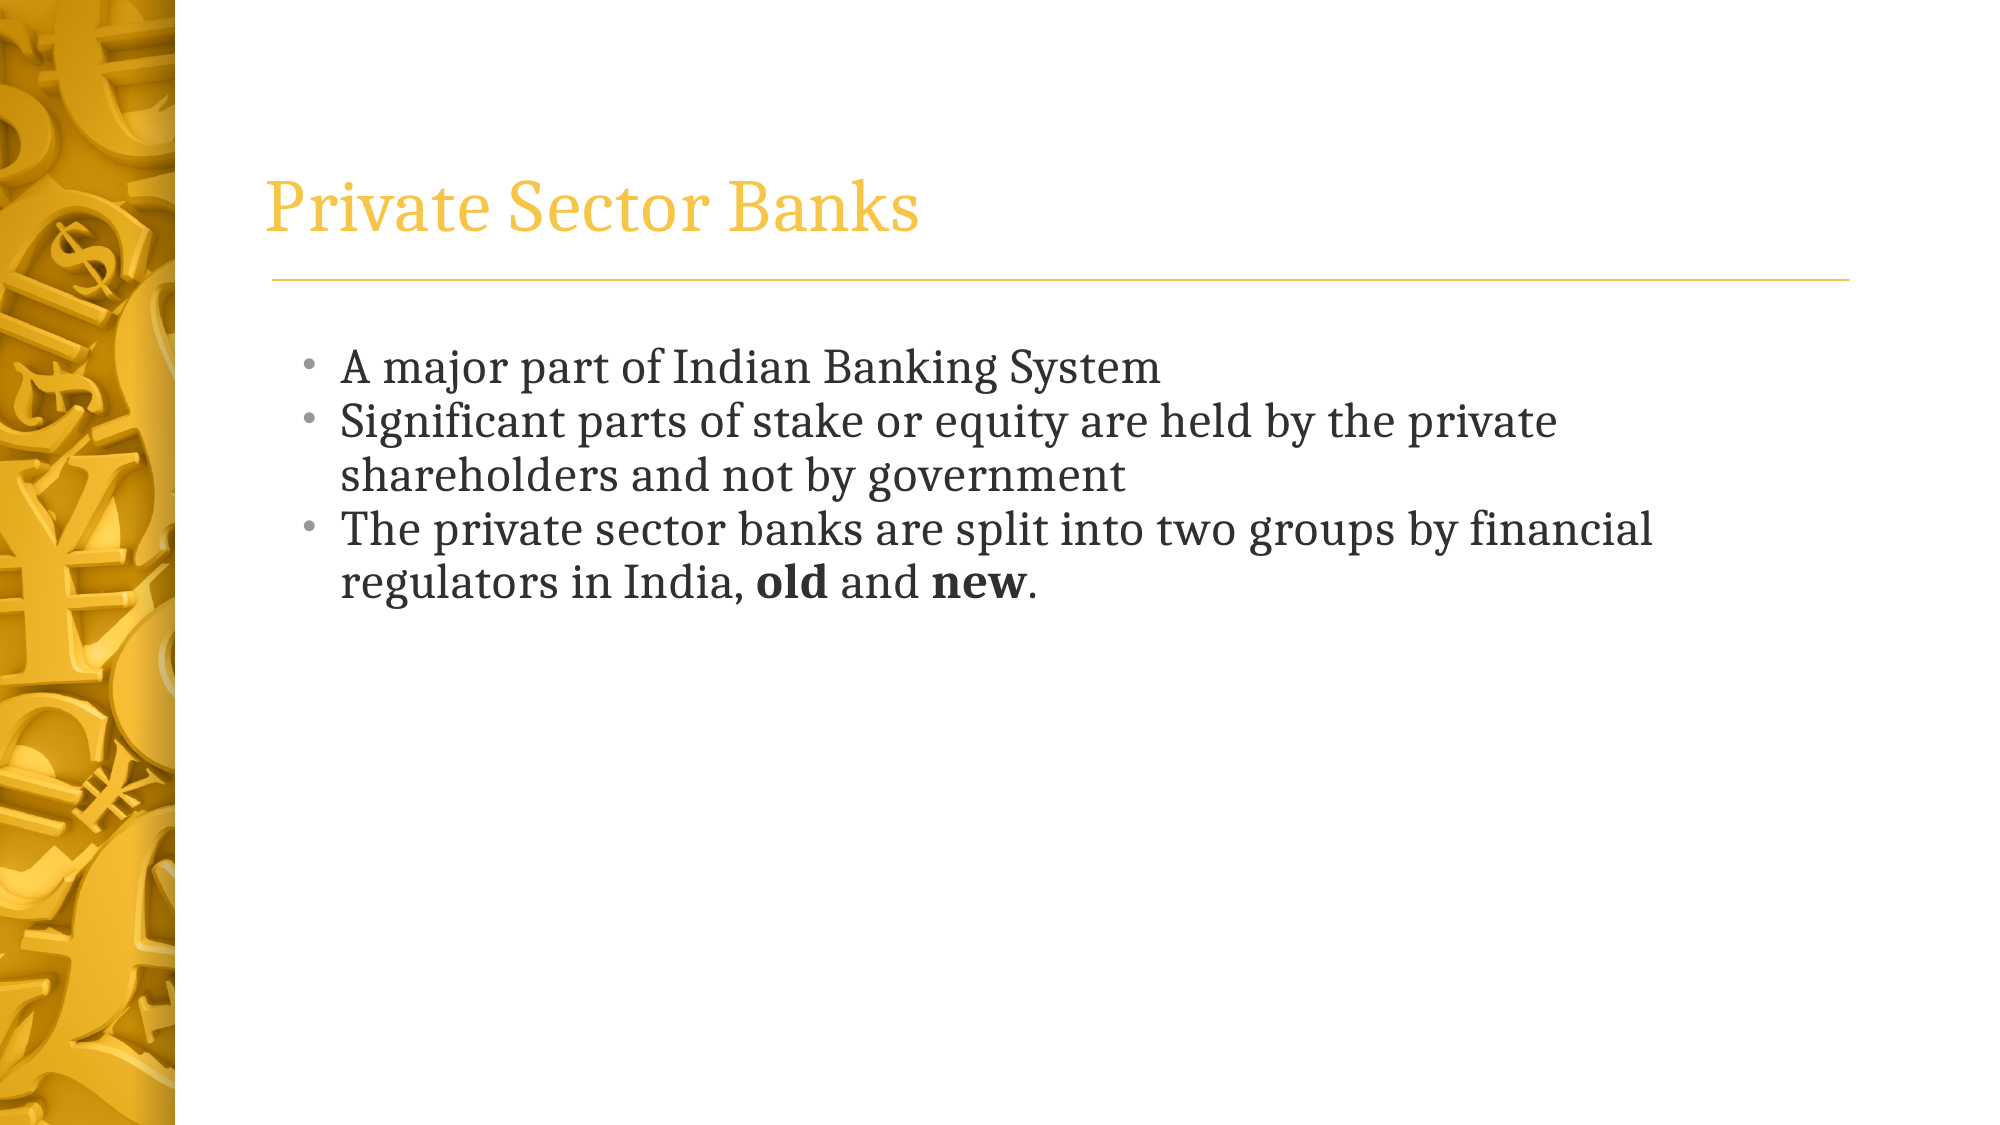

# Private Sector Banks
A major part of Indian Banking System
Significant parts of stake or equity are held by the private shareholders and not by government
The private sector banks are split into two groups by financial regulators in India, old and new.